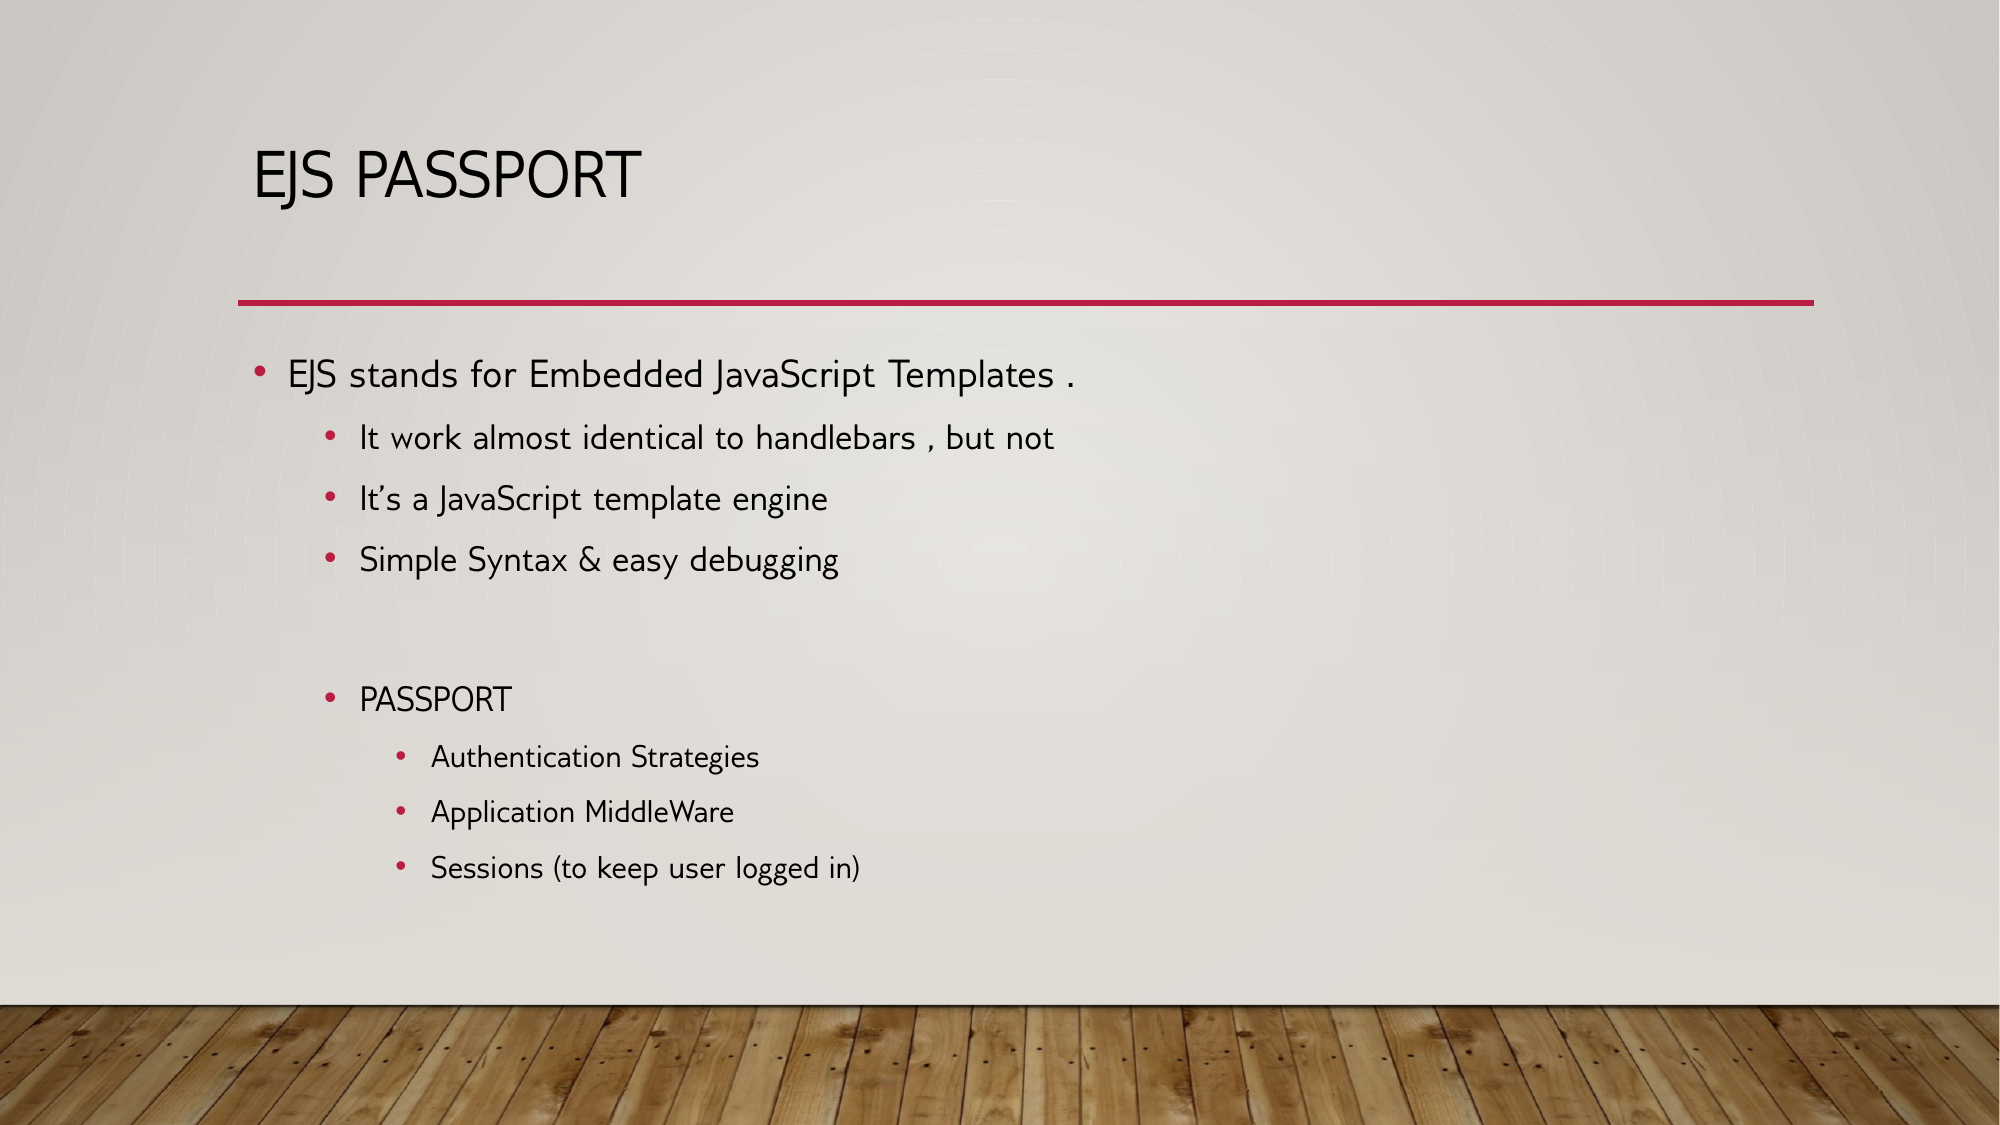

# EJS Passport
EJS stands for Embedded JavaScript Templates .
It work almost identical to handlebars , but not
It’s a JavaScript template engine
Simple Syntax & easy debugging

PASSPORT
Authentication Strategies
Application MiddleWare
Sessions (to keep user logged in)